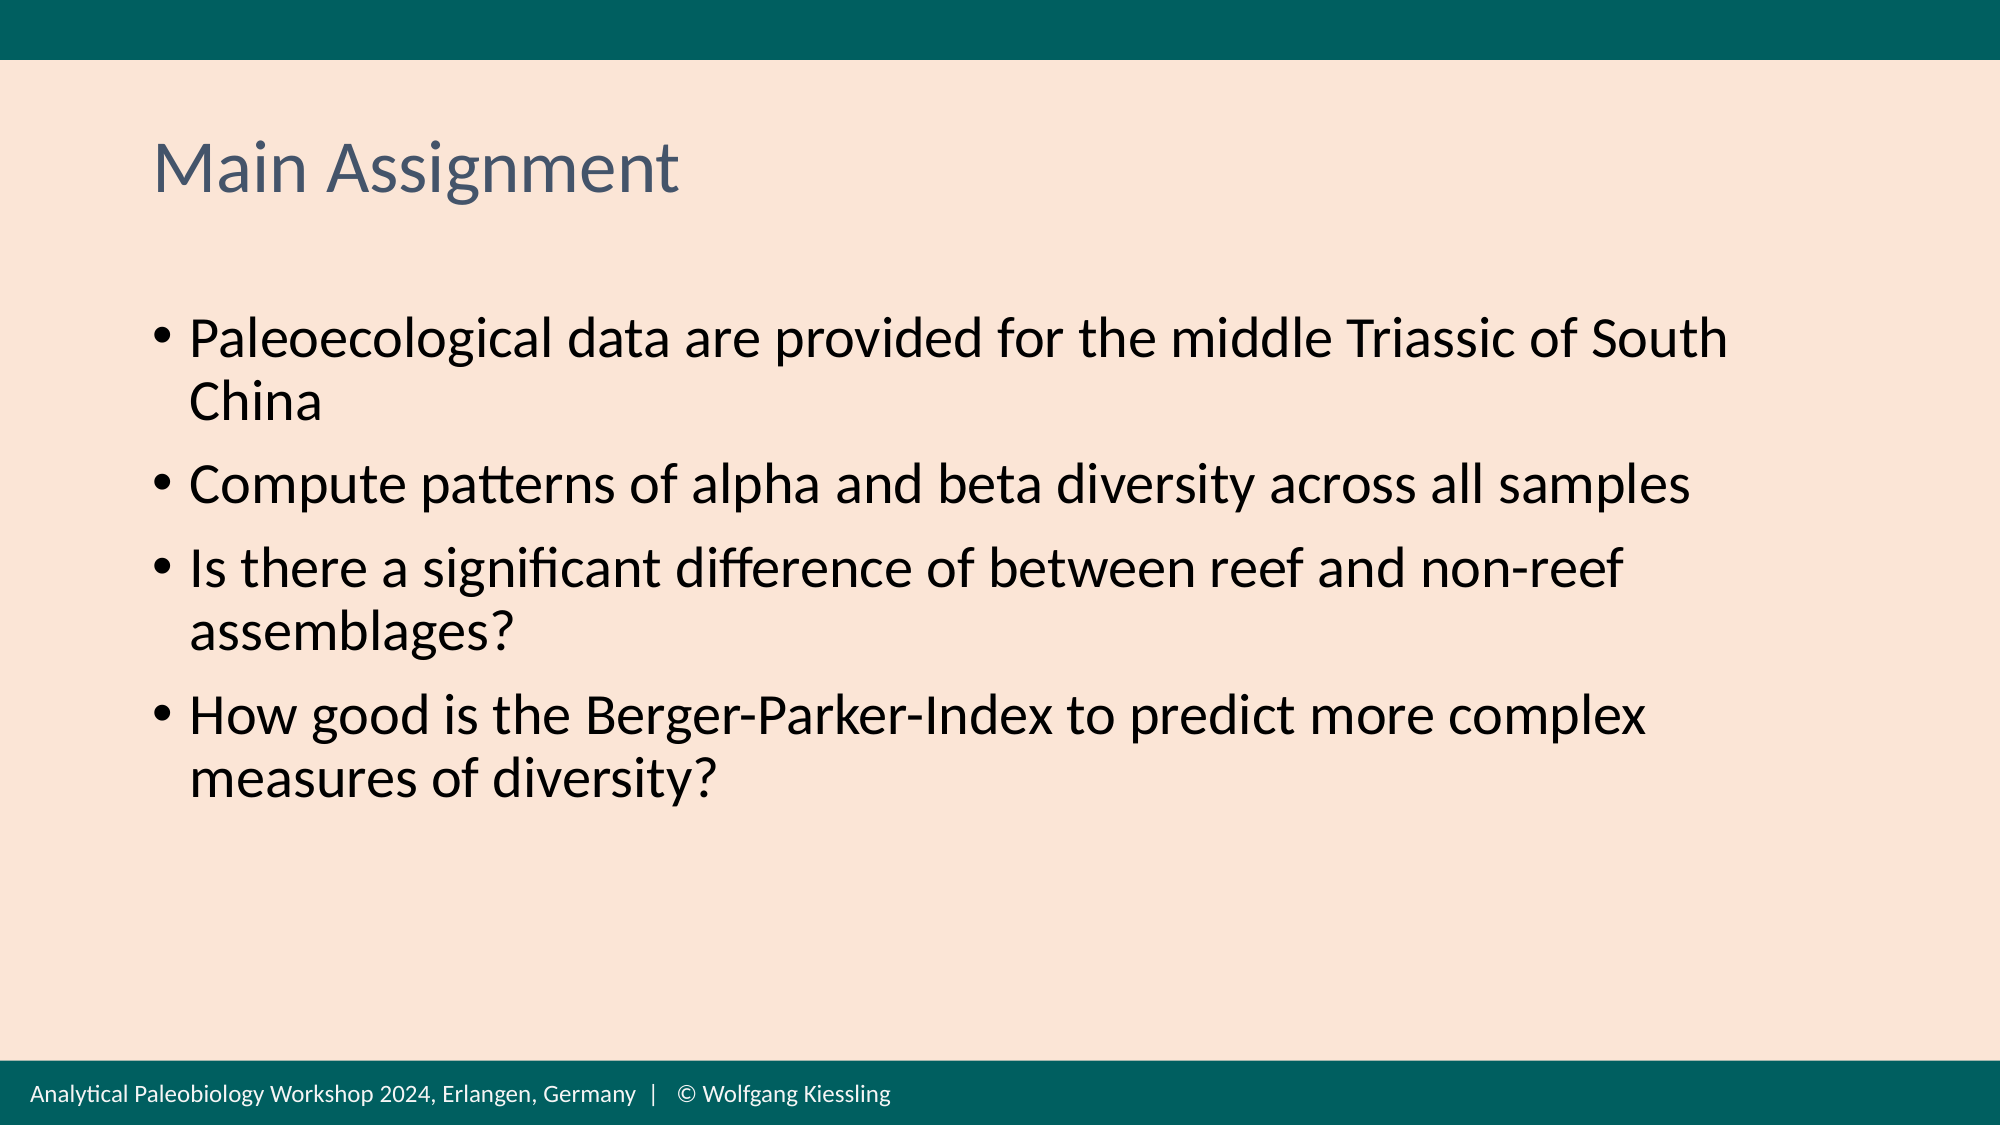

# Main Assignment
Paleoecological data are provided for the middle Triassic of South China
Compute patterns of alpha and beta diversity across all samples
Is there a significant difference of between reef and non-reef assemblages?
How good is the Berger-Parker-Index to predict more complex measures of diversity?